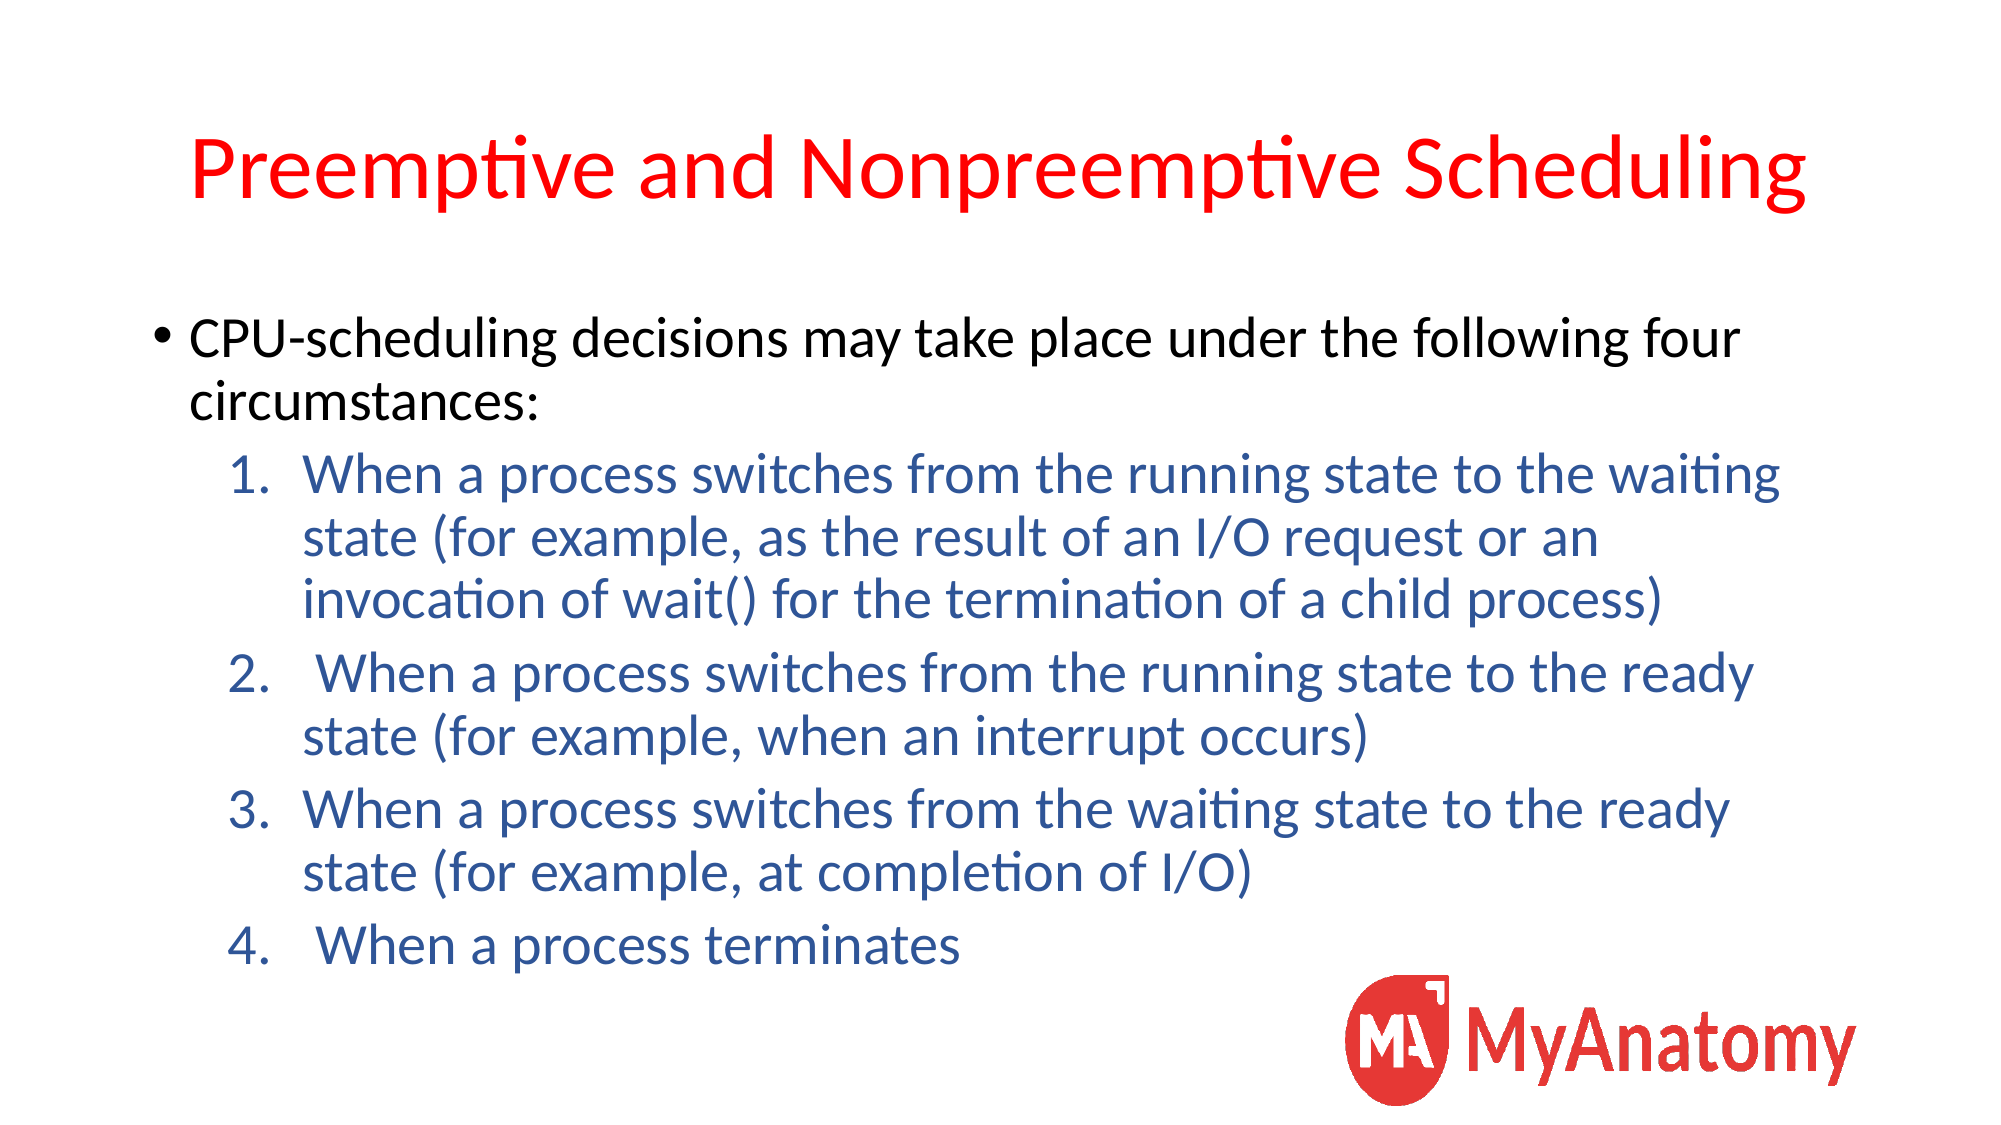

# Preemptive and Nonpreemptive Scheduling
CPU-scheduling decisions may take place under the following four circumstances:
When a process switches from the running state to the waiting state (for example, as the result of an I/O request or an invocation of wait() for the termination of a child process)
 When a process switches from the running state to the ready state (for example, when an interrupt occurs)
When a process switches from the waiting state to the ready state (for example, at completion of I/O)
 When a process terminates